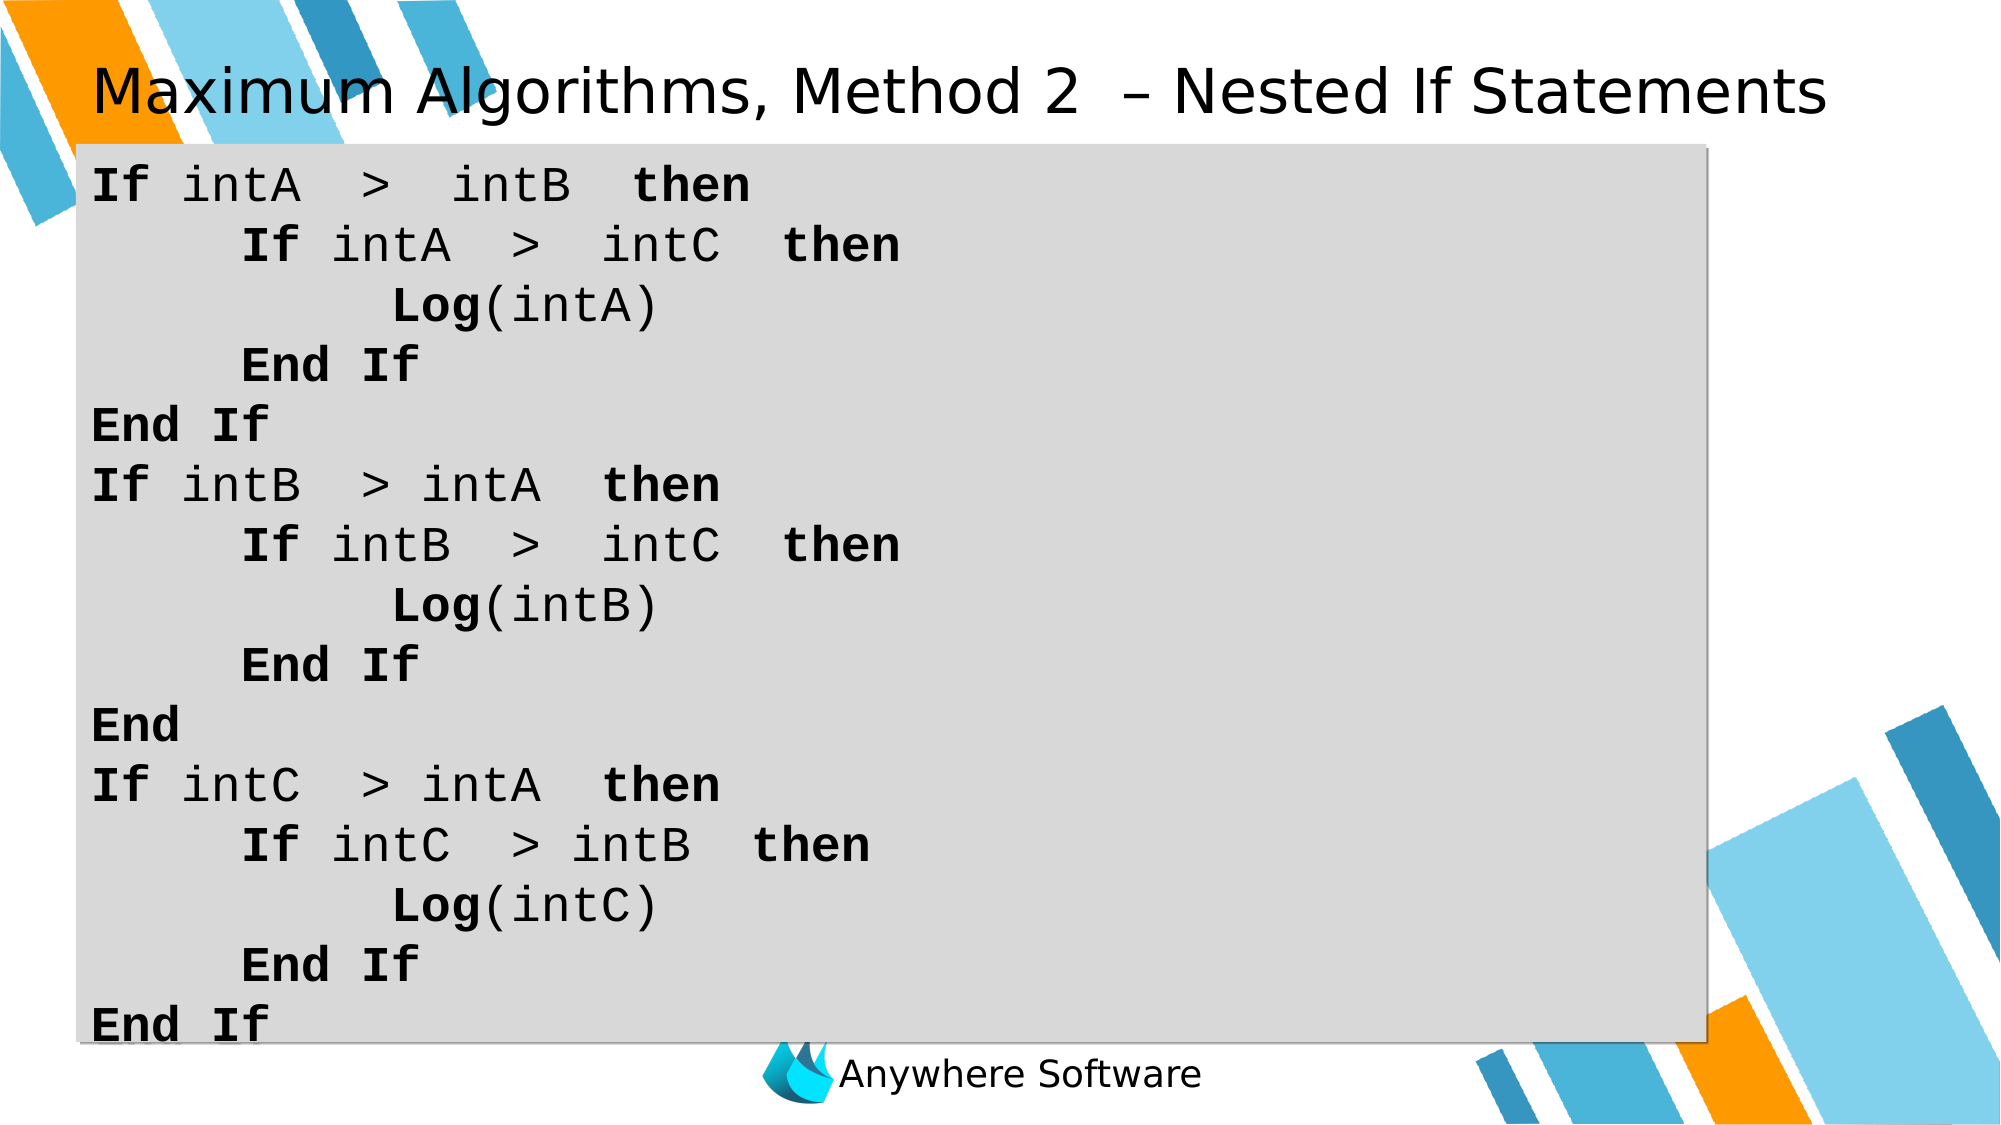

# Maximum Algorithms, Method 2  – Nested If Statements
If intA  >  intB  then
	If intA  >  intC  then
		Log(intA)
	End If
End If
If intB  > intA  then
	If intB  >  intC  then
		Log(intB)
	End If
End
If intC  > intA  then
	If intC  > intB  then
		Log(intC)
	End If
End If